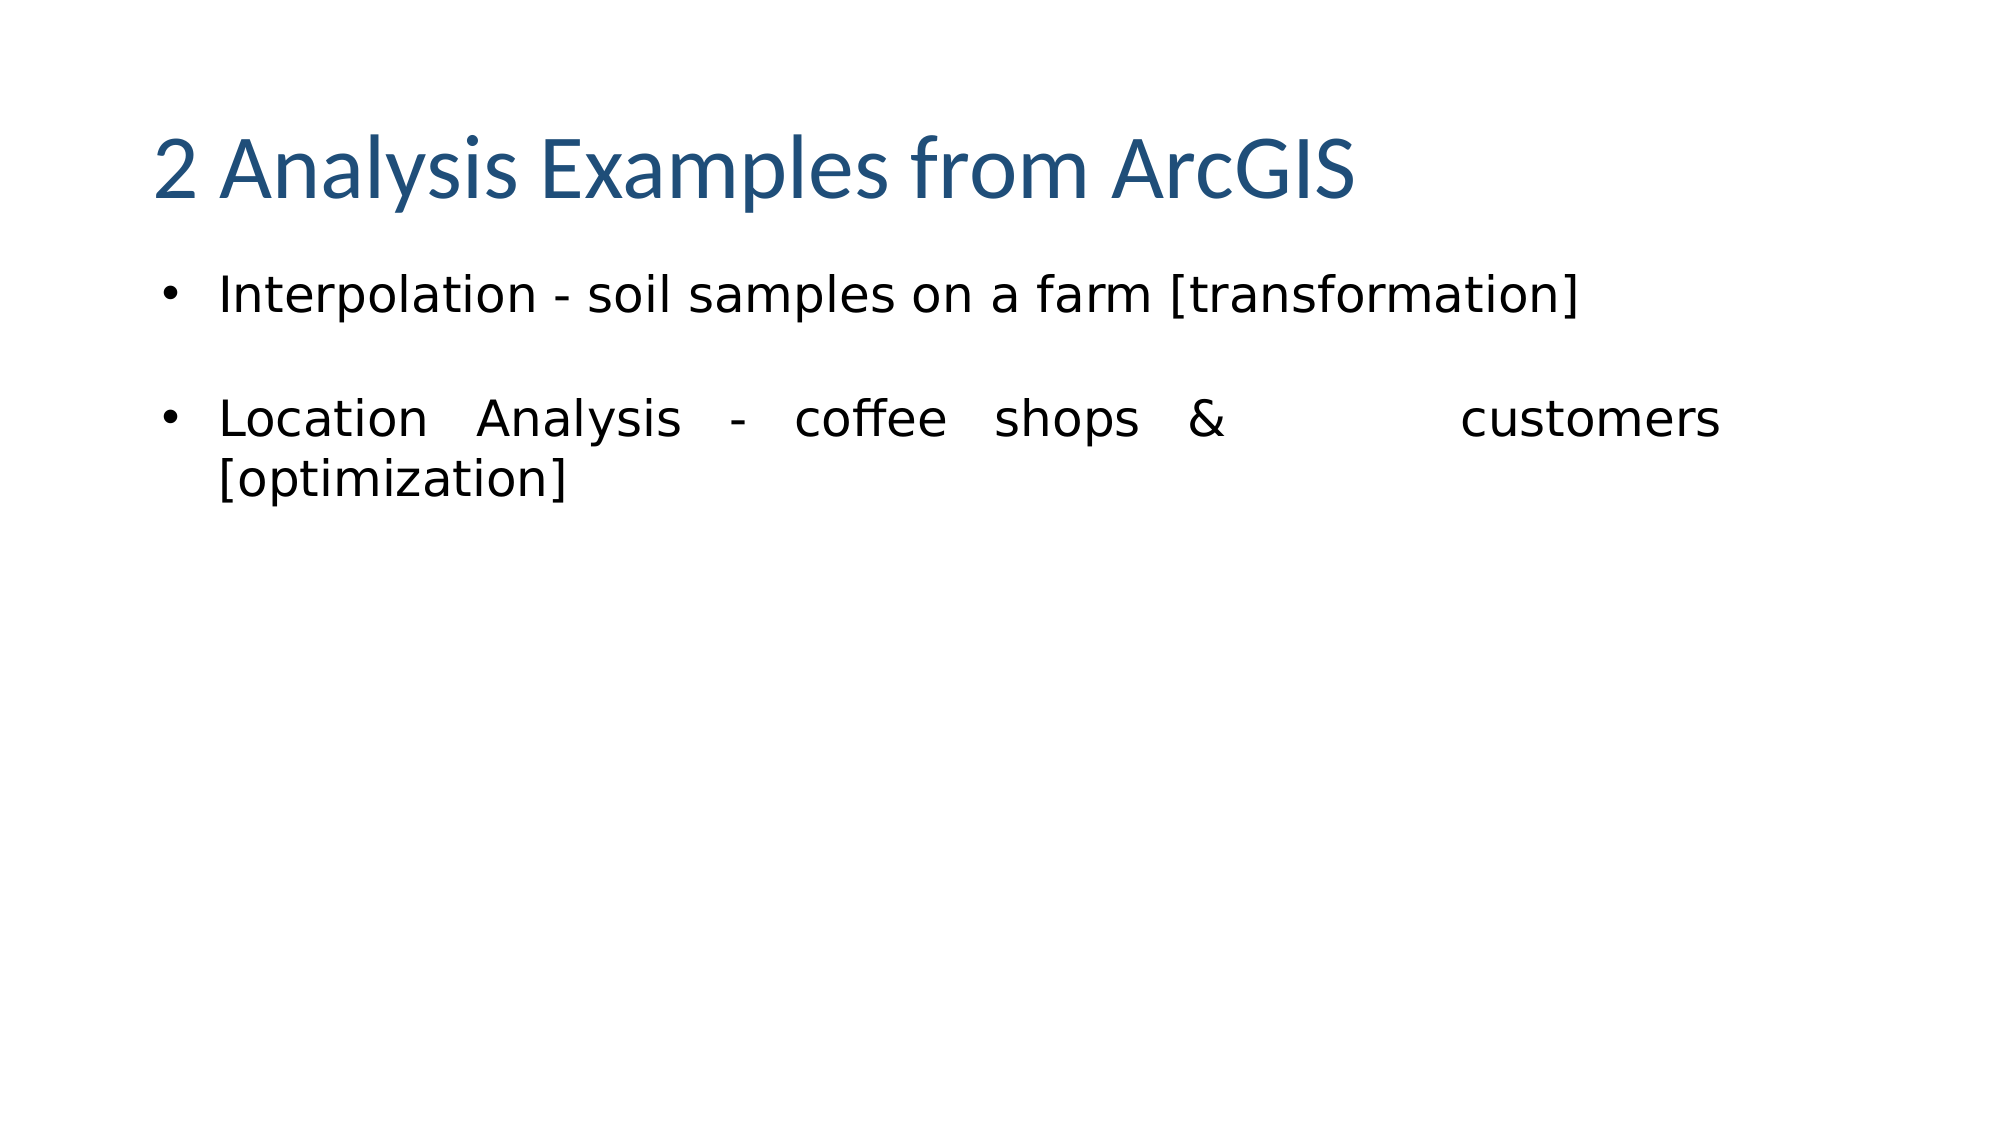

# 2 Analysis Examples from ArcGIS

Interpolation - soil samples on a farm [transformation]

Location Analysis - coffee shops &     customers 	[optimization]